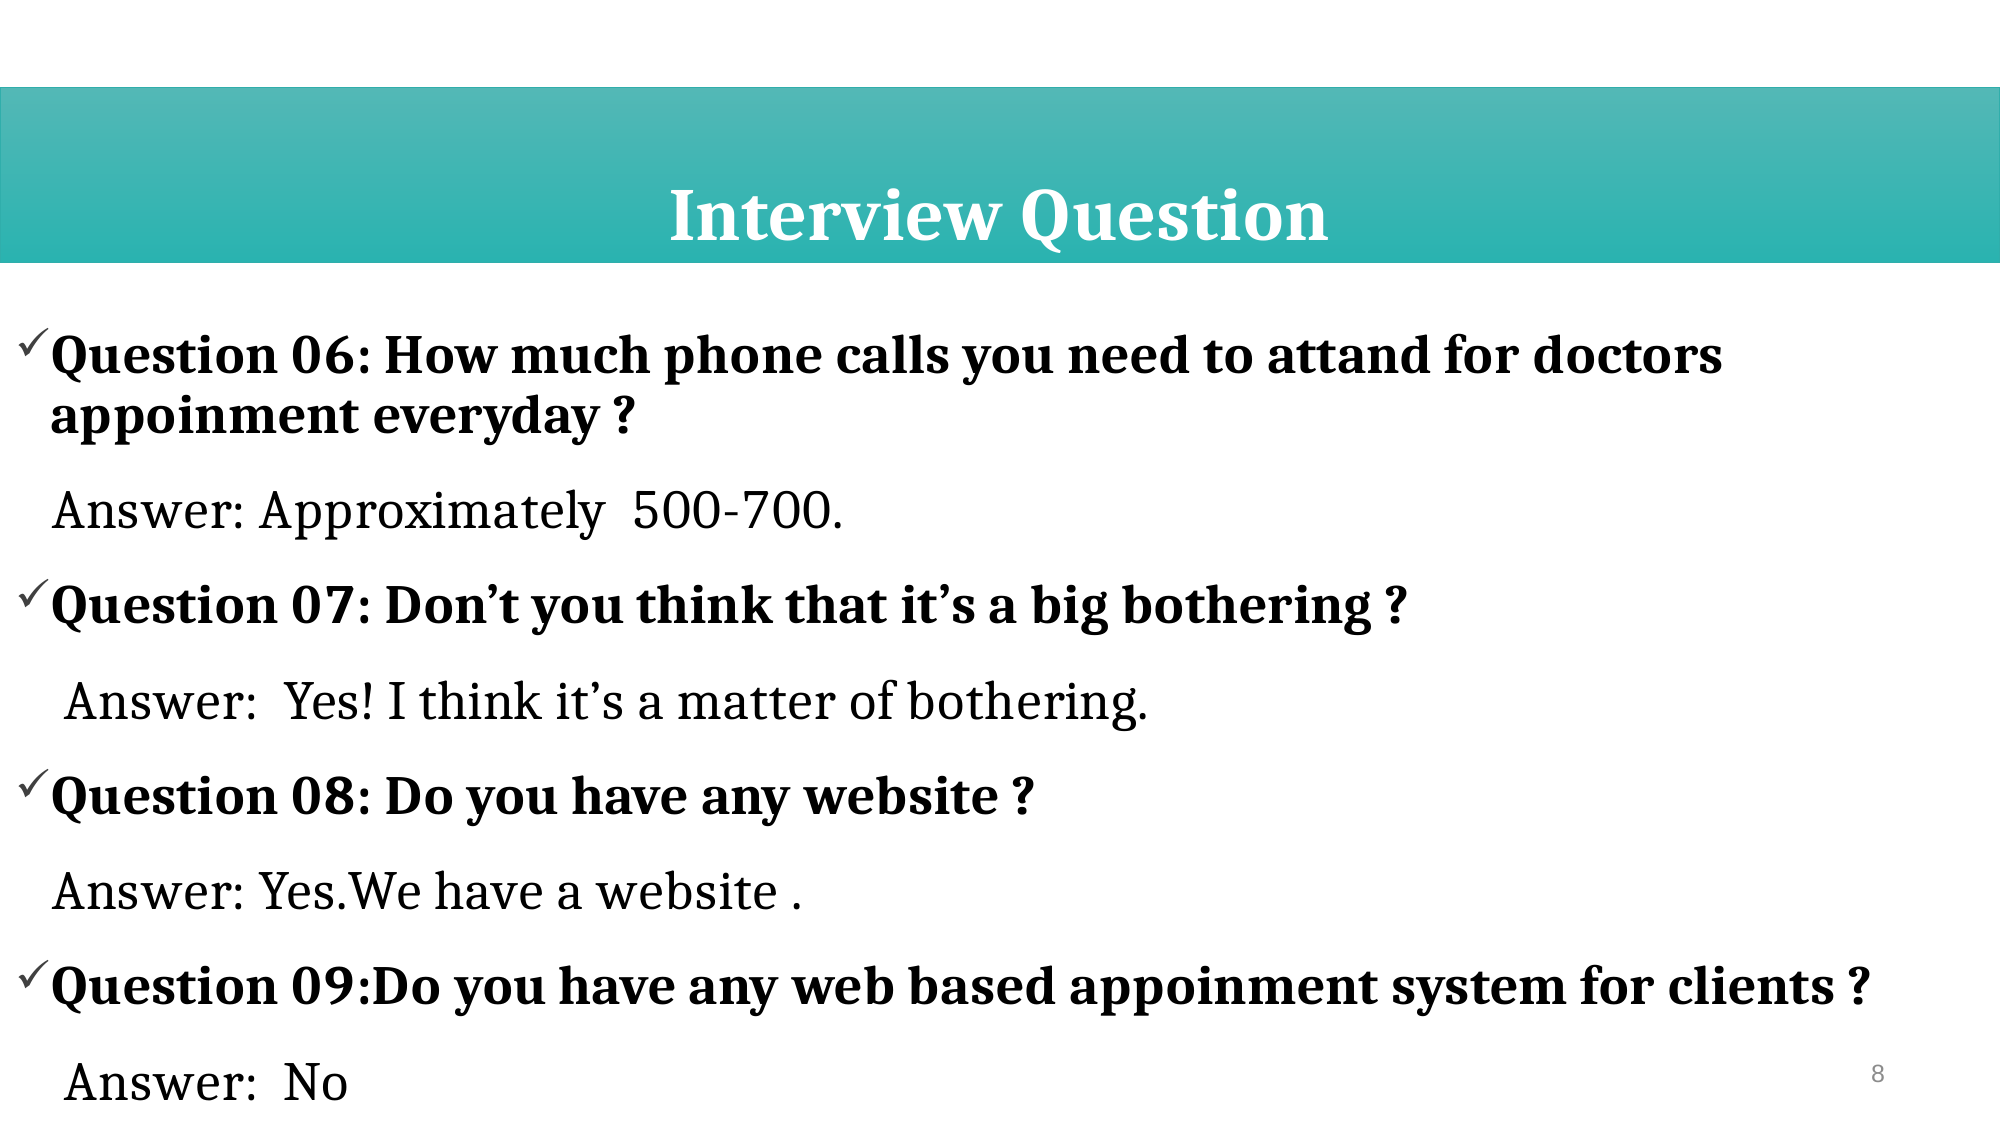

# Interview Question
Question 06: How much phone calls you need to attand for doctors appoinment everyday ?
   Answer: Approximately  500-700.
Question 07: Don’t you think that it’s a big bothering ?
    Answer:  Yes! I think it’s a matter of bothering.
Question 08: Do you have any website ?
   Answer: Yes.We have a website .
Question 09:Do you have any web based appoinment system for clients ?
    Answer:  No

8
QUEST
10 December 2016